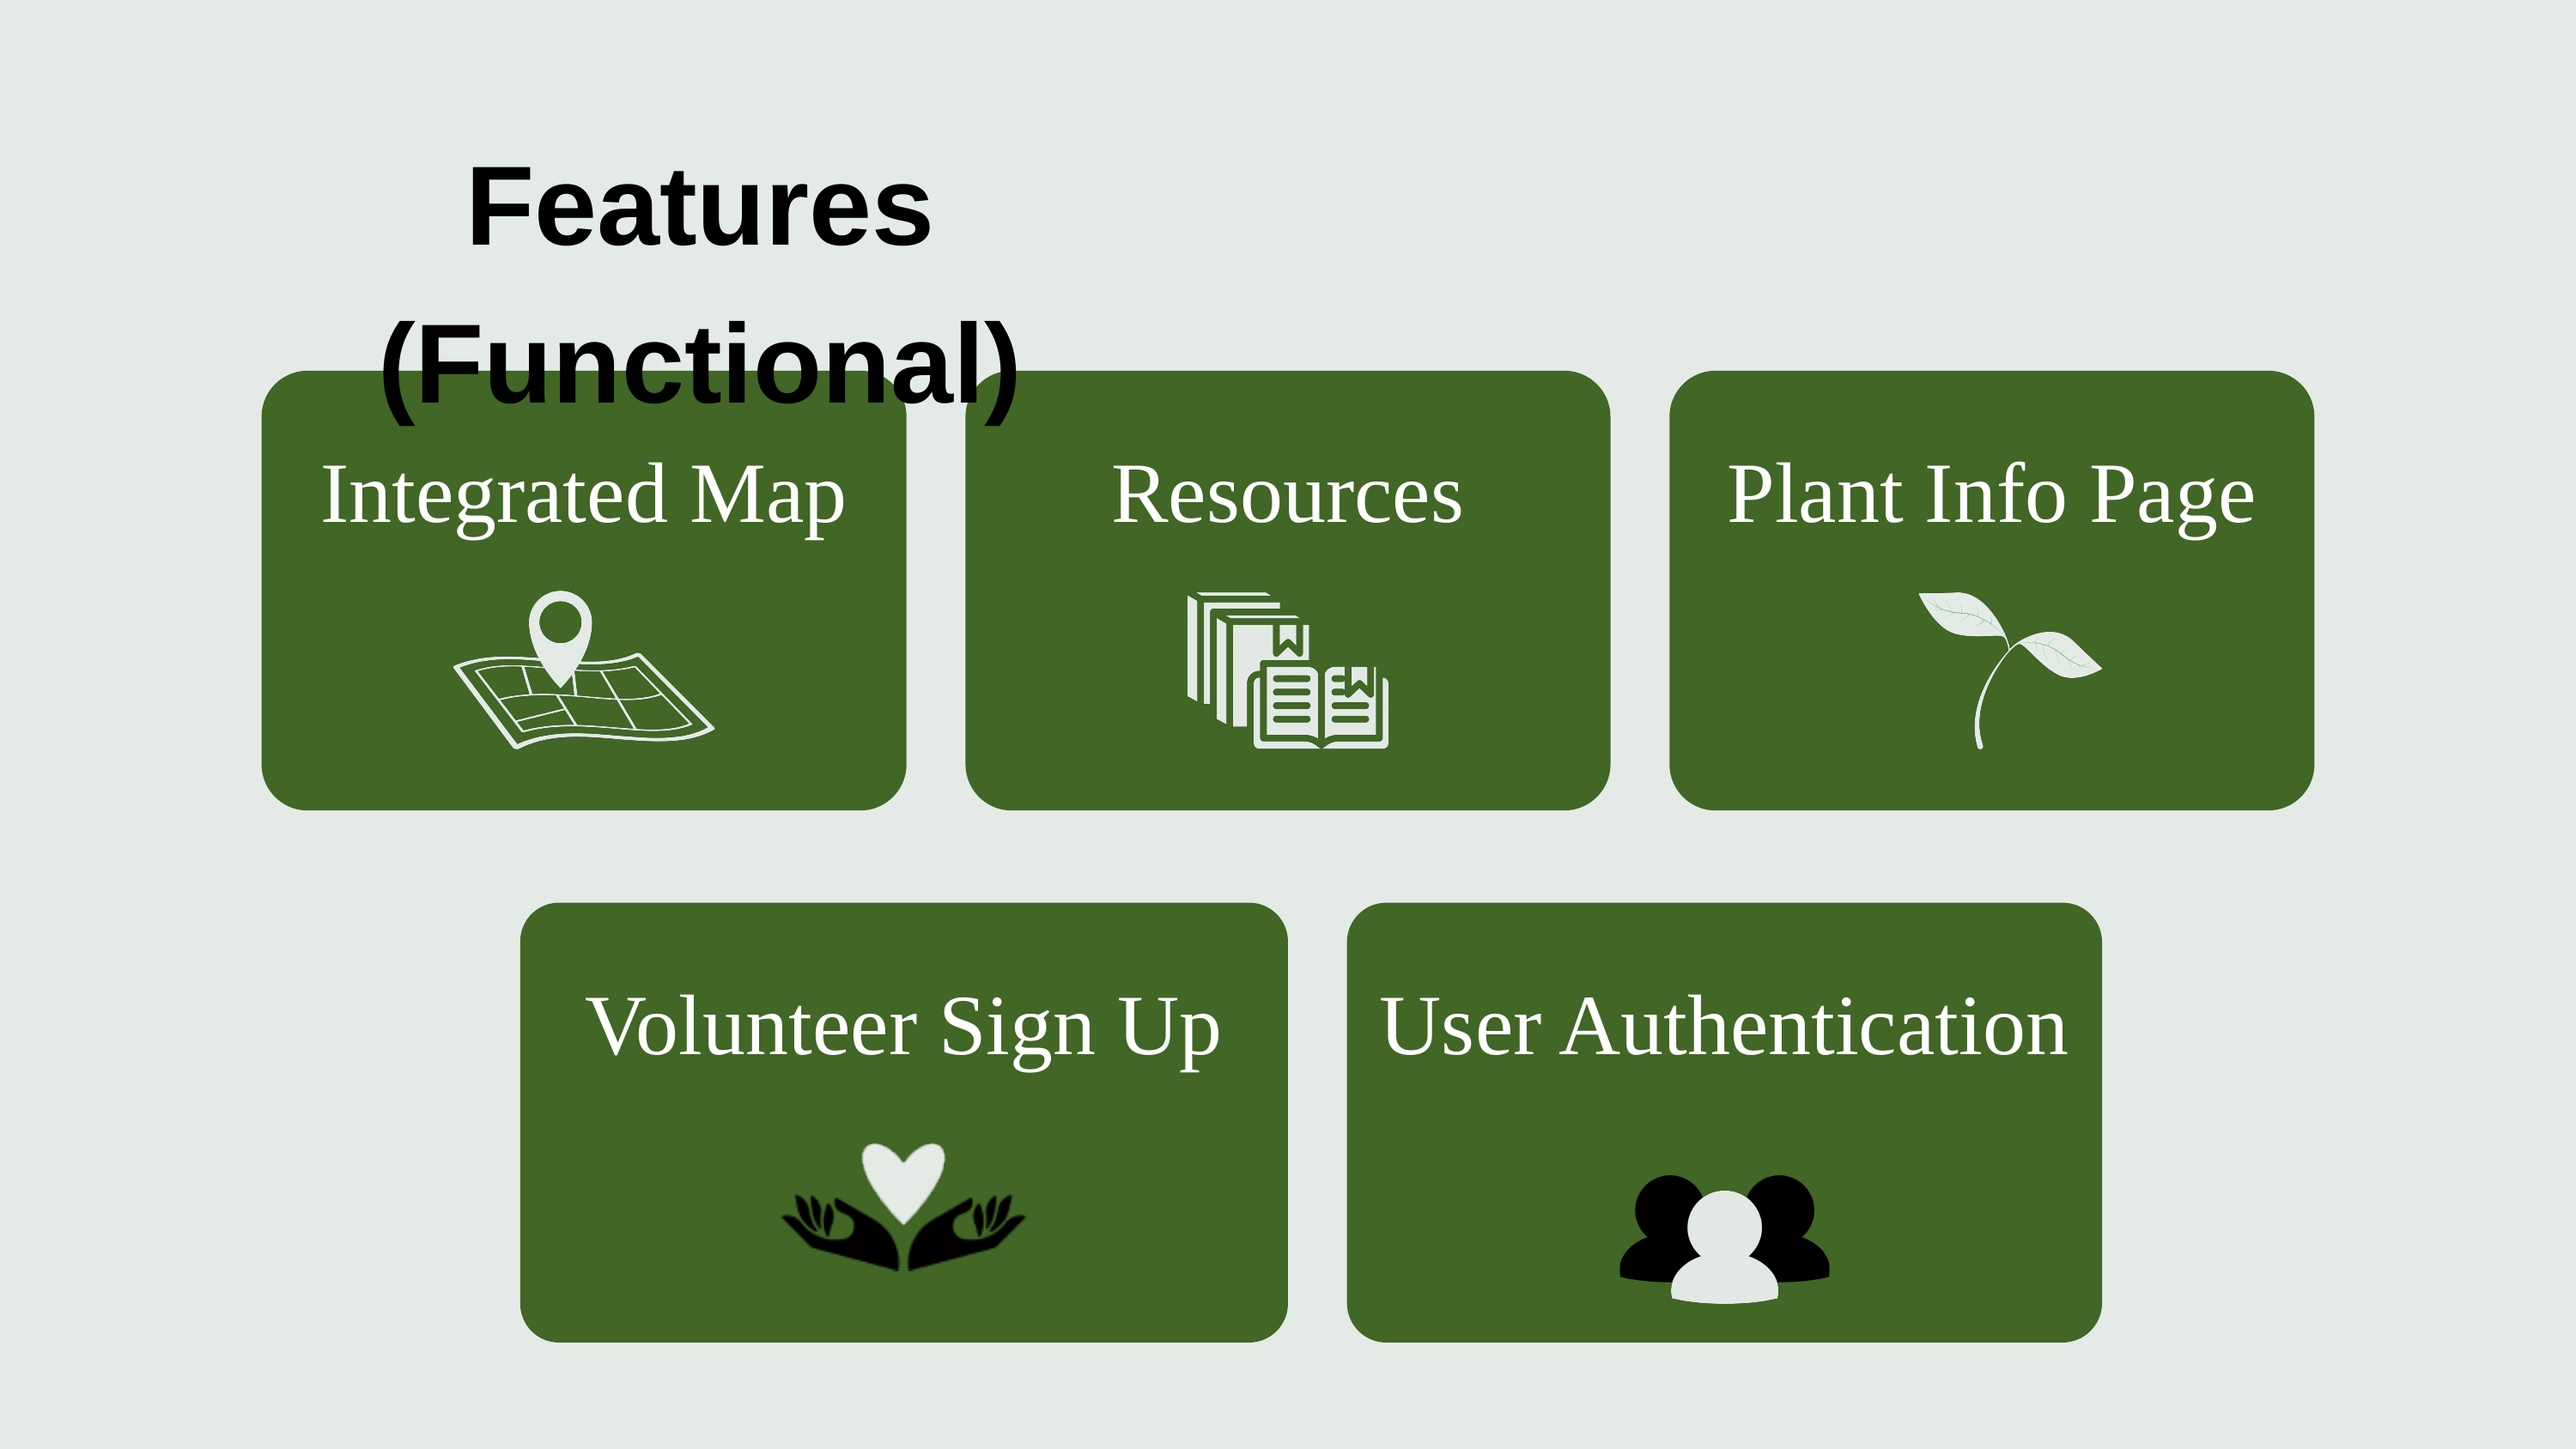

Features (Functional)

Integrated Map

Resources

Plant Info Page

Volunteer Sign Up

User Authentication